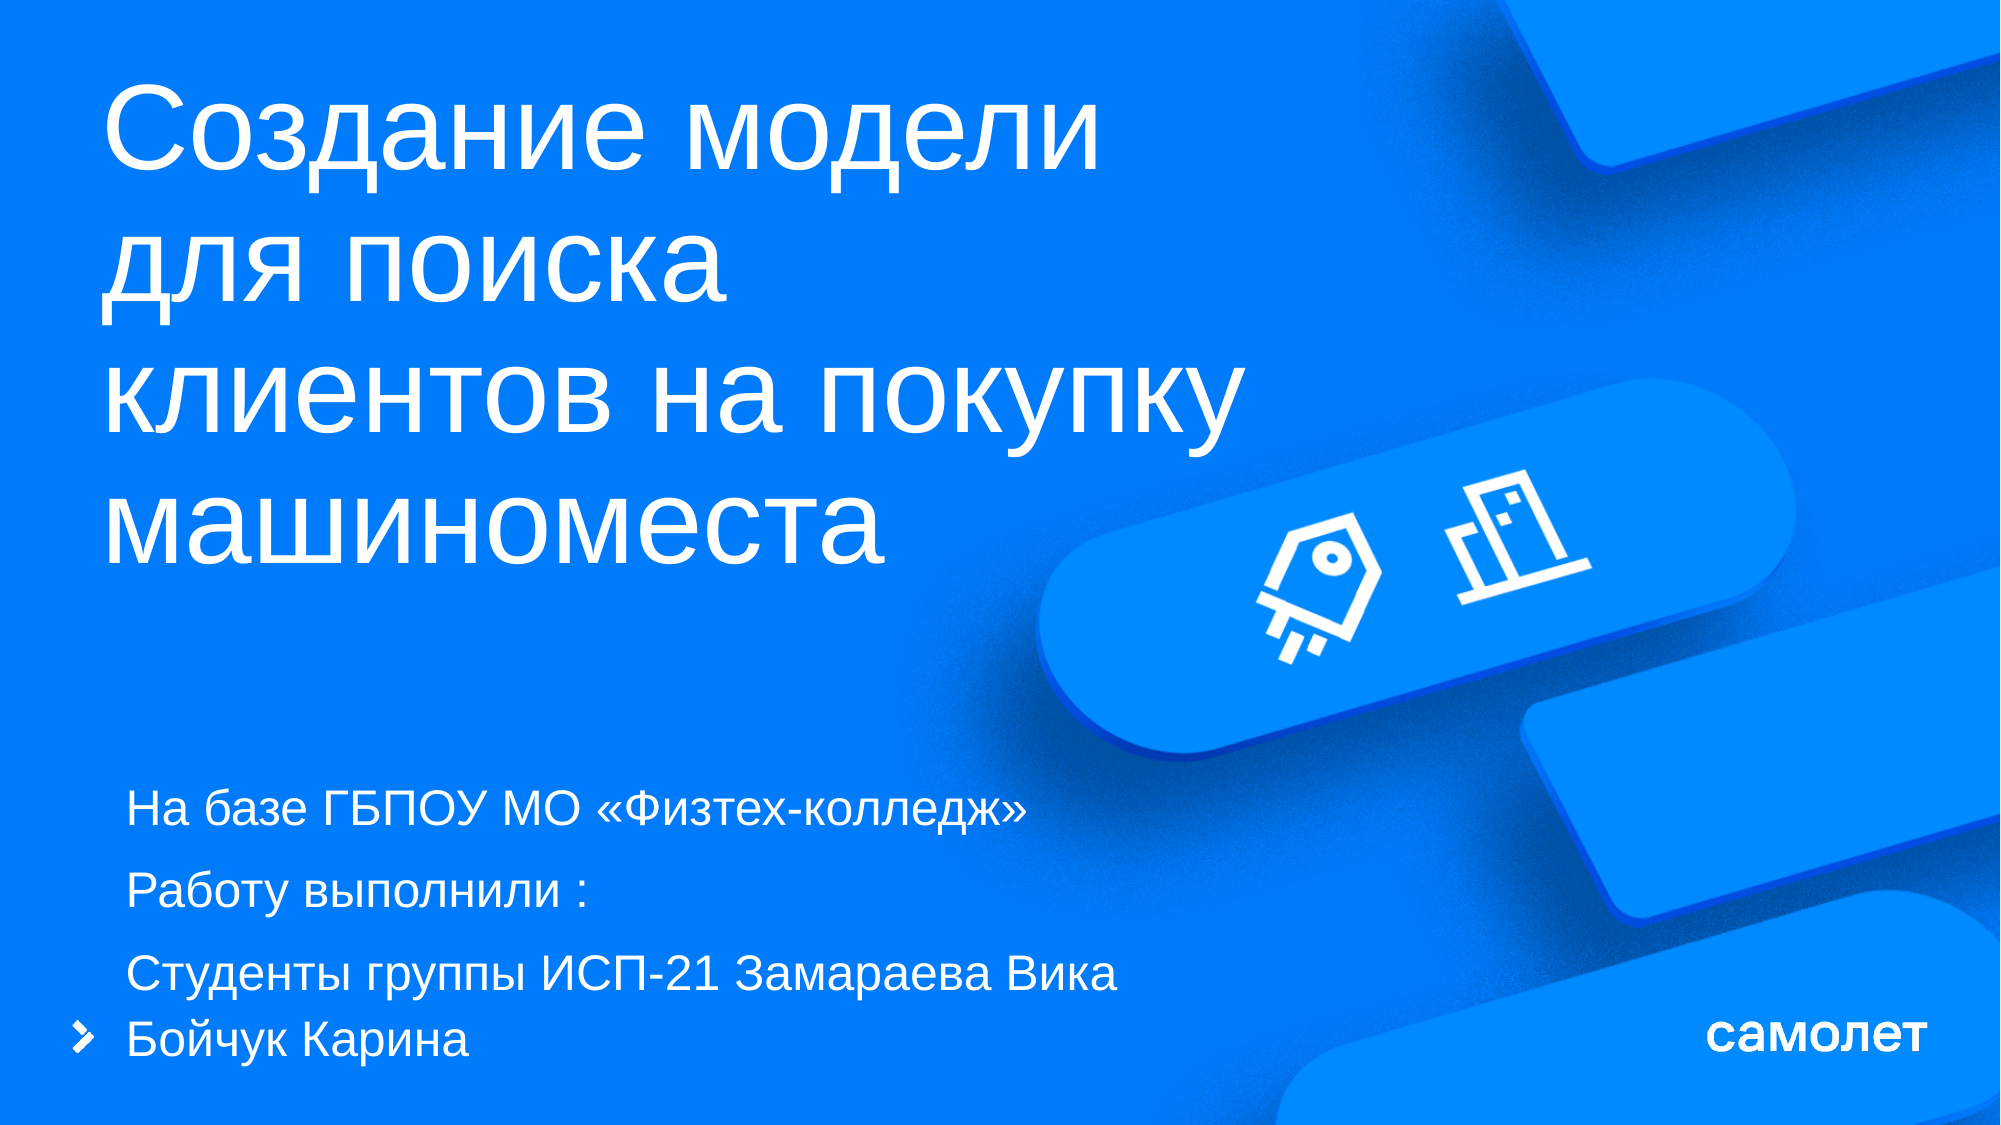

# Создание модели для поиска клиентов на покупку машиноместа